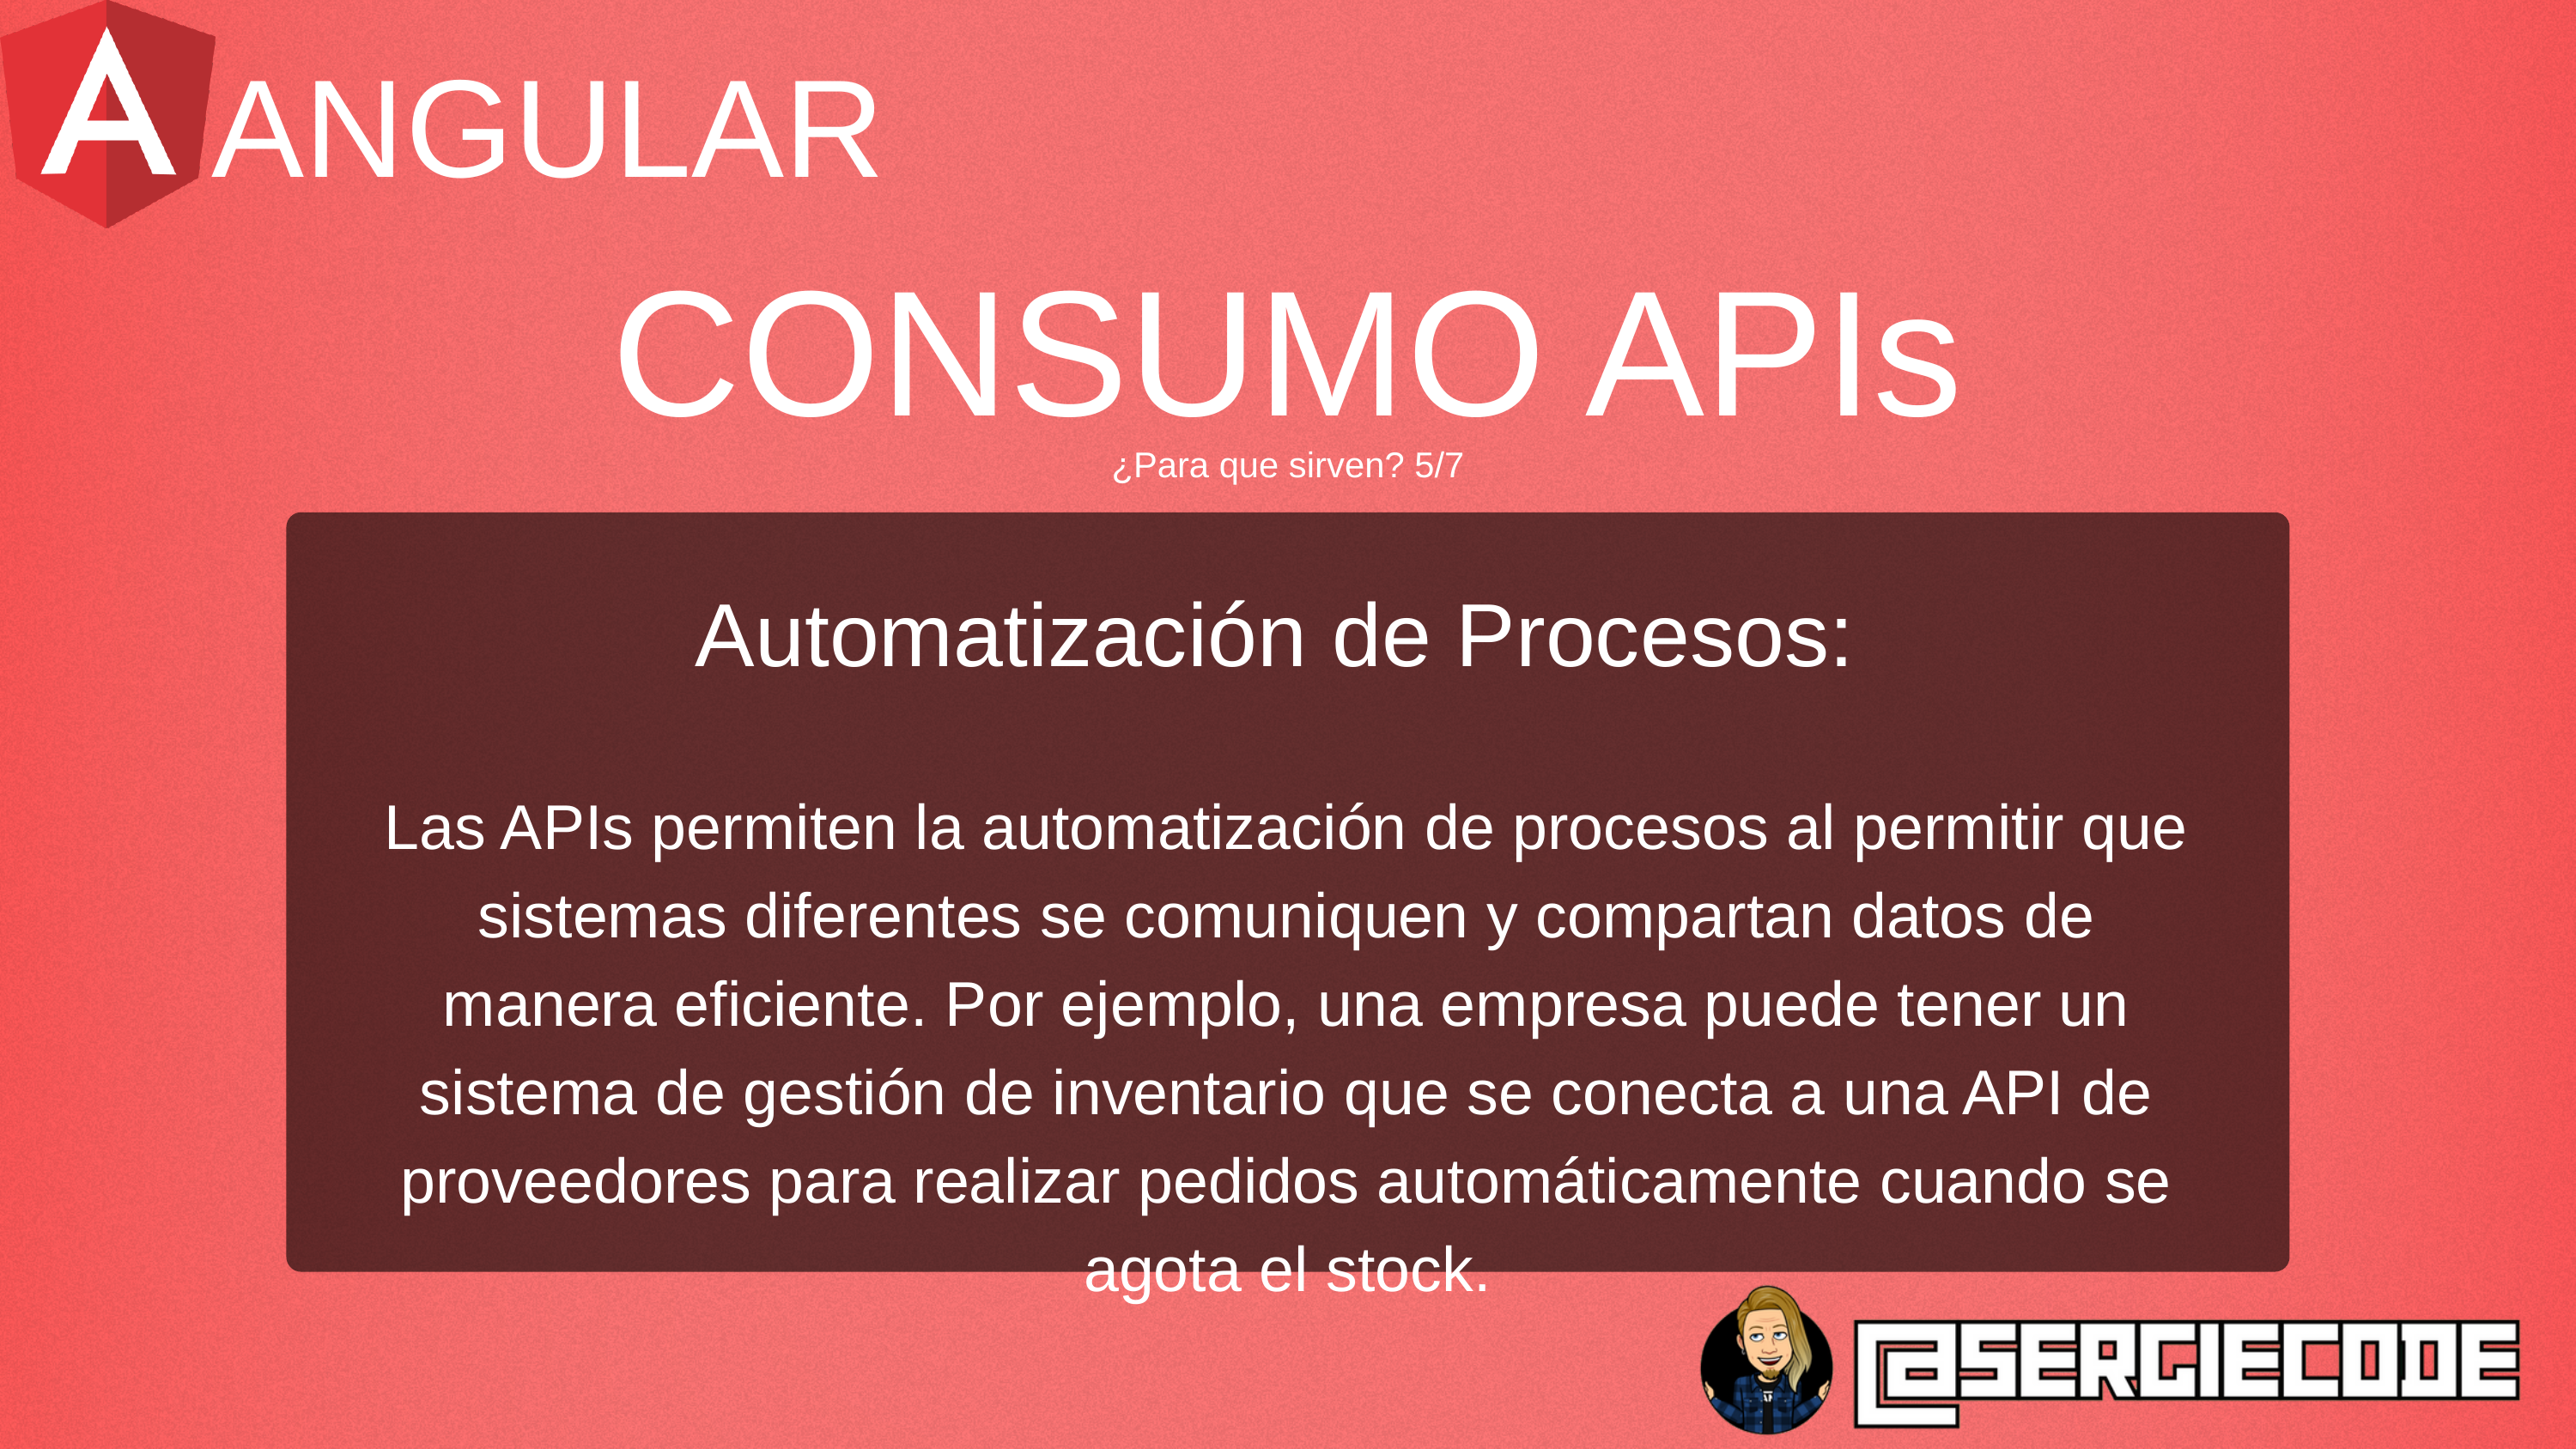

ANGULAR
CONSUMO APIs
¿Para que sirven? 5/7

Automatización de Procesos:

Las APIs permiten la automatización de procesos al permitir que sistemas diferentes se comuniquen y compartan datos de manera eficiente. Por ejemplo, una empresa puede tener un sistema de gestión de inventario que se conecta a una API de proveedores para realizar pedidos automáticamente cuando se agota el stock.